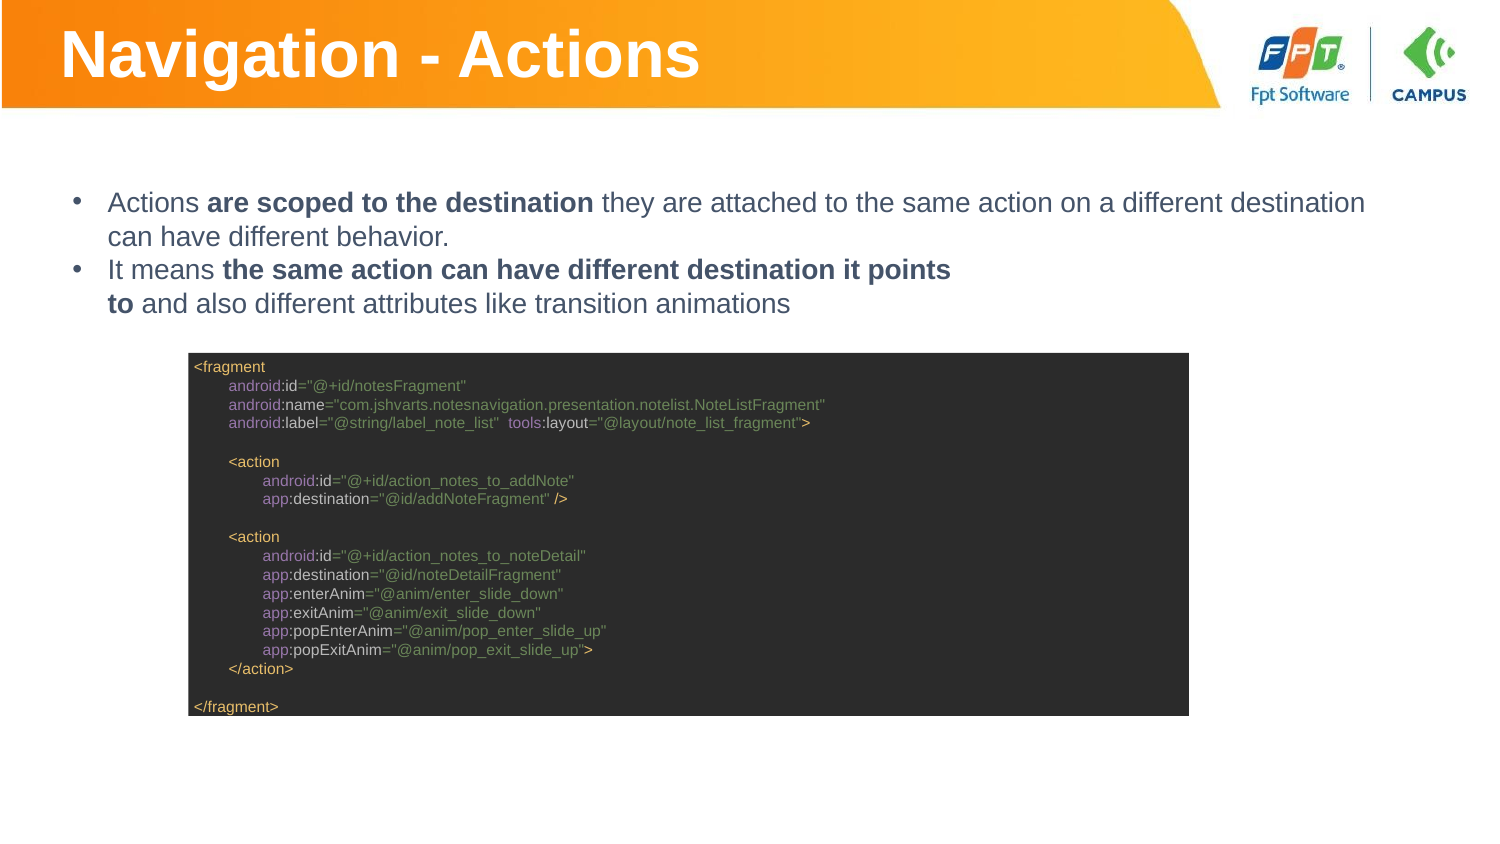

# Navigation - Actions
Actions are scoped to the destination they are attached to the same action on a different destination  can have different behavior.
It means the same action can have different destination it points
to and also different attributes like transition animations
<fragment
android:id="@+id/notesFragment"  android:name="com.jshvarts.notesnavigation.presentation.notelist.NoteListFragment"  android:label="@string/label_note_list"  tools:layout="@layout/note_list_fragment">

<action
android:id="@+id/action_notes_to_addNote"  app:destination="@id/addNoteFragment" />

<action
android:id="@+id/action_notes_to_noteDetail"  app:destination="@id/noteDetailFragment"  app:enterAnim="@anim/enter_slide_down"  app:exitAnim="@anim/exit_slide_down"  app:popEnterAnim="@anim/pop_enter_slide_up"  app:popExitAnim="@anim/pop_exit_slide_up">
</action>

</fragment>